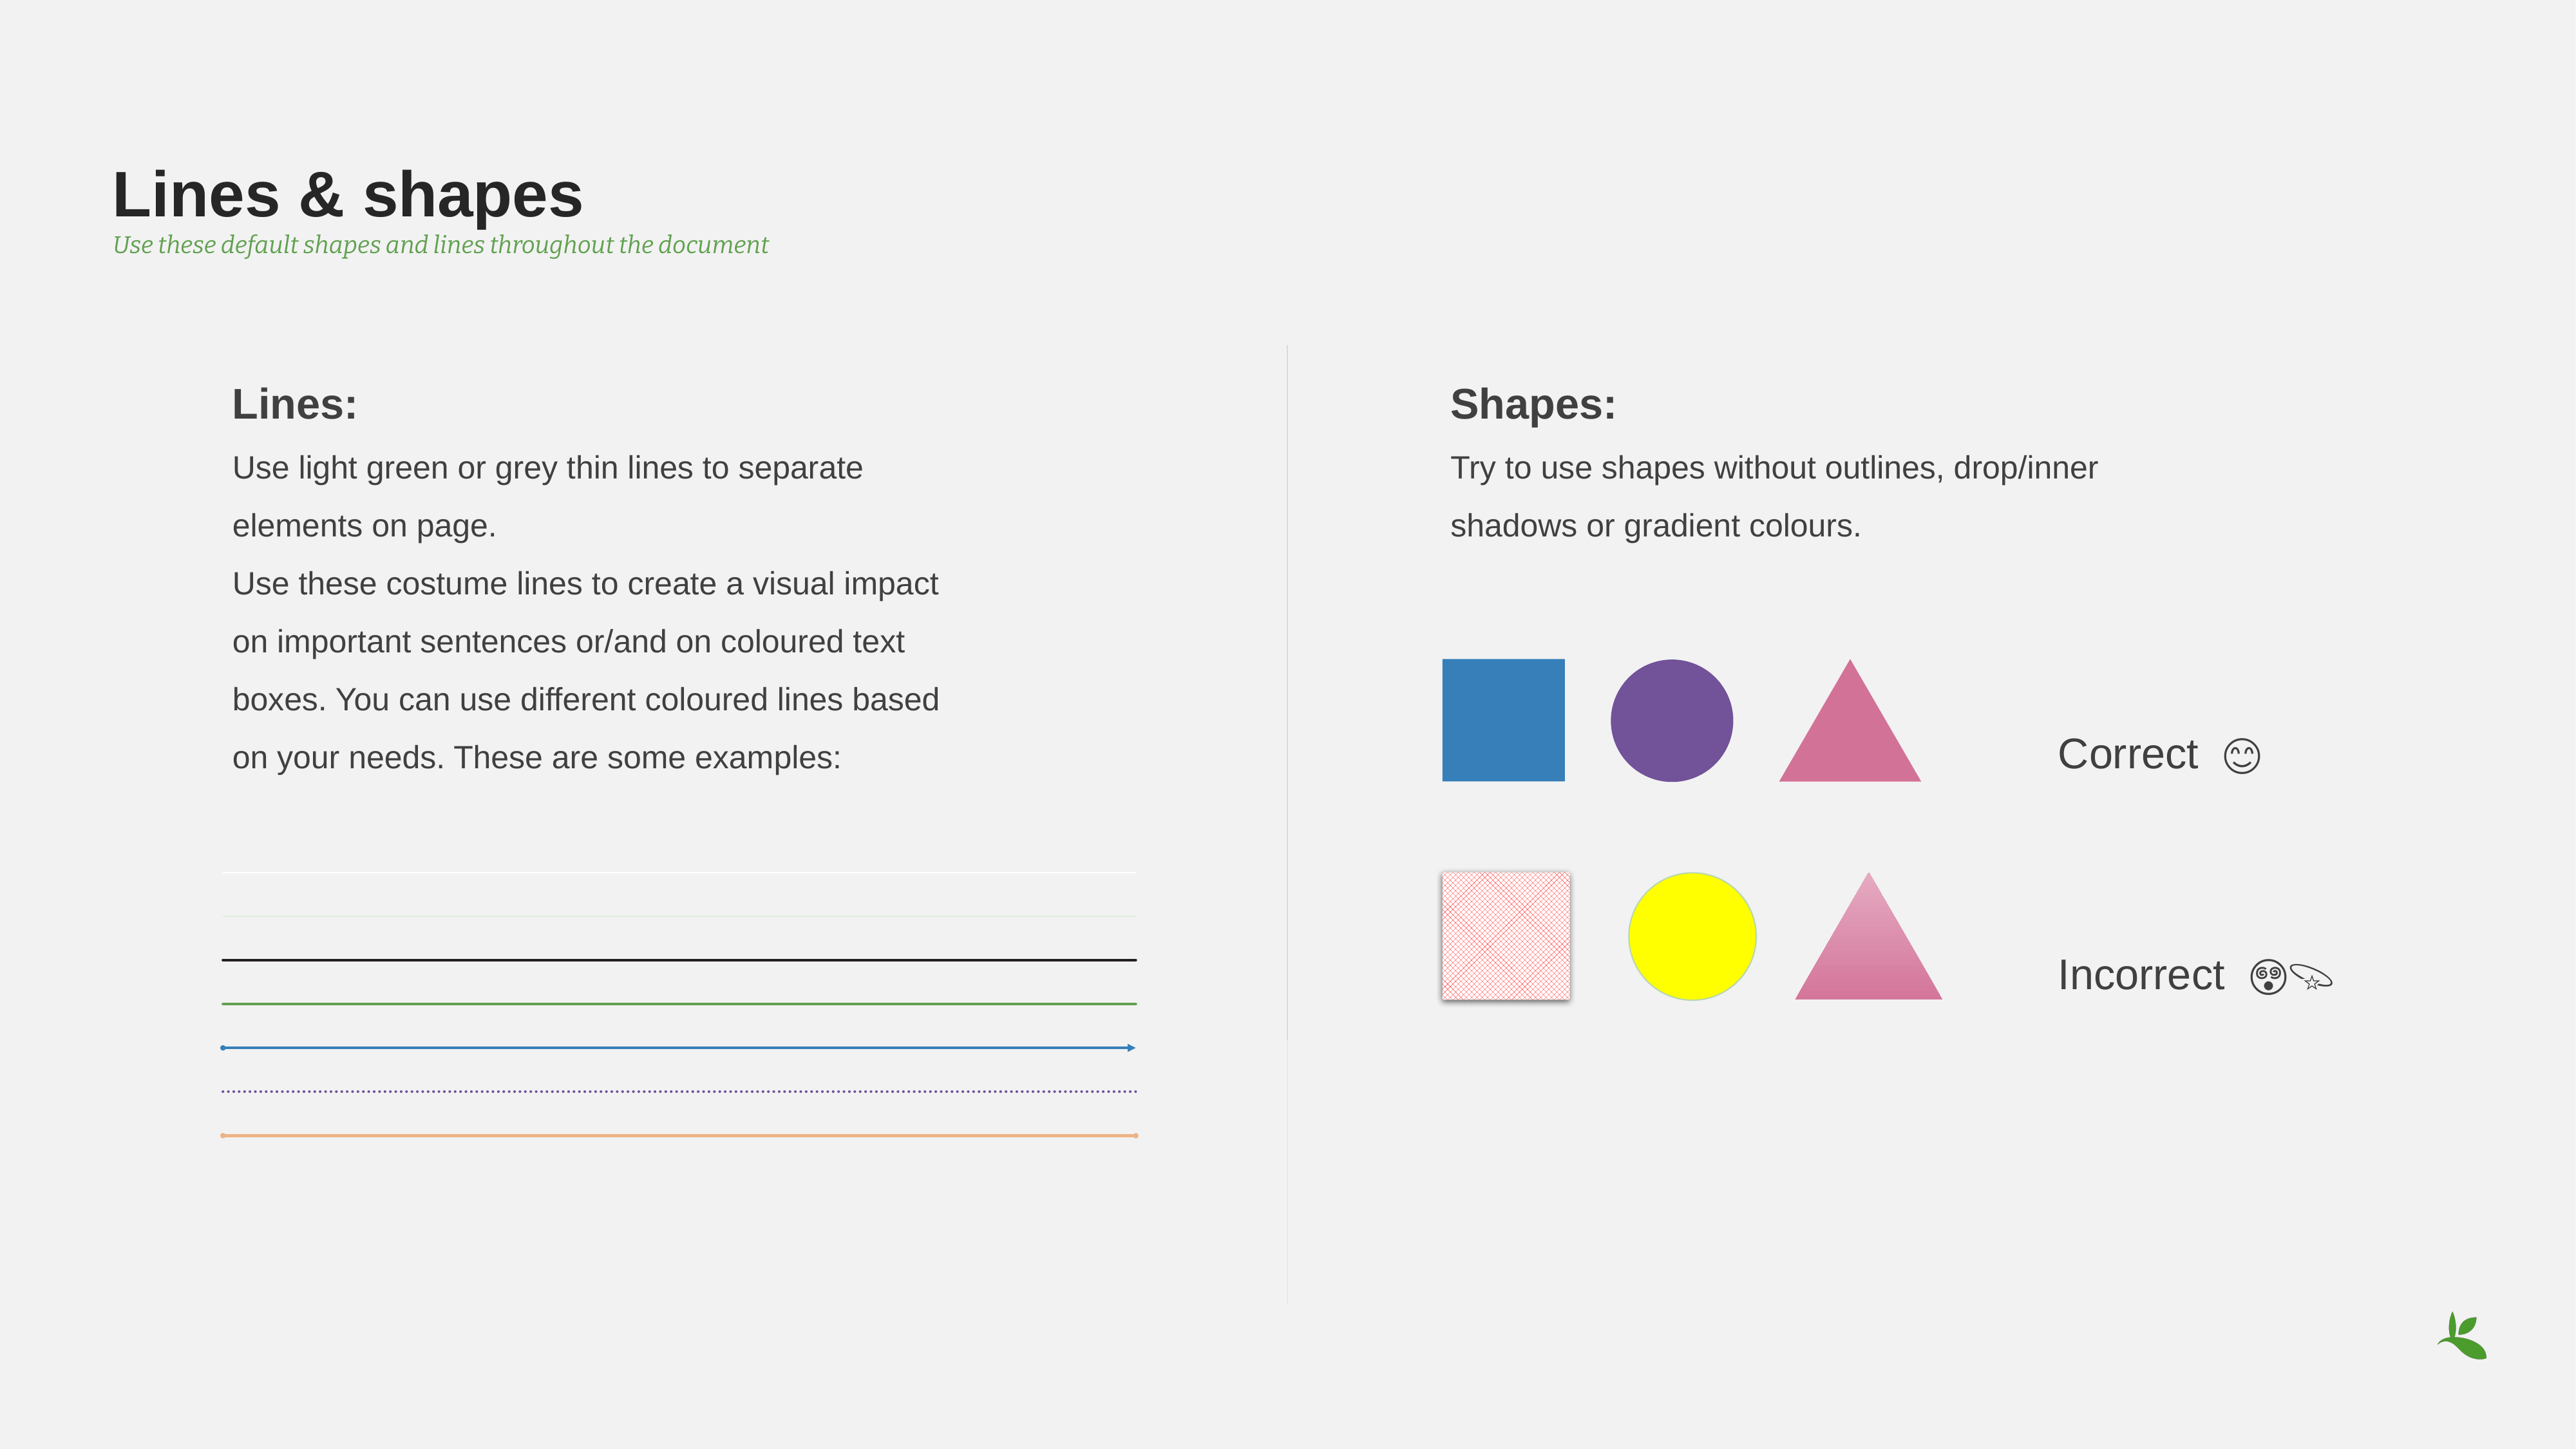

# Lines & shapes Use these default shapes and lines throughout the document
Lines:
Use light green or grey thin lines to separate elements on page.
Use these costume lines to create a visual impact on important sentences or/and on coloured text boxes. You can use different coloured lines based on your needs. These are some examples:
Shapes:
Try to use shapes without outlines, drop/inner shadows or gradient colours.

Correct  😊

Incorrect  😵‍💫